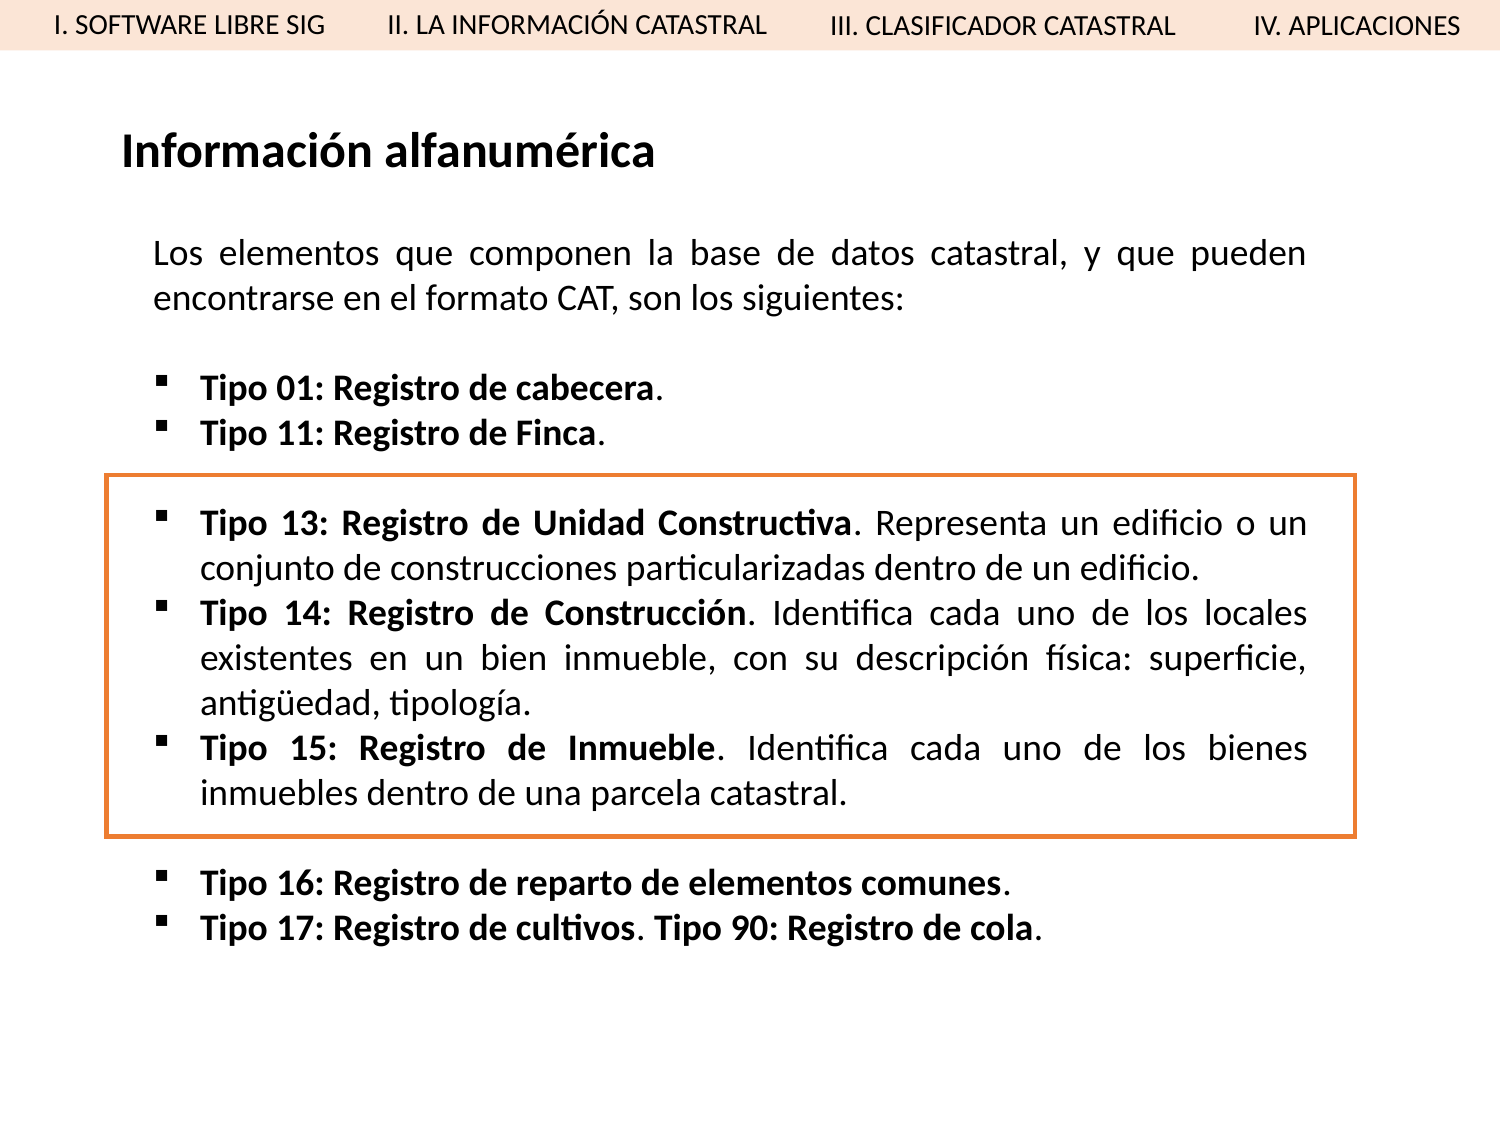

II. LA INFORMACIÓN CATASTRAL
I. SOFTWARE LIBRE SIG
III. CLASIFICADOR CATASTRAL
IV. APLICACIONES
Información alfanumérica
Los elementos que componen la base de datos catastral, y que pueden encontrarse en el formato CAT, son los siguientes:

Tipo 01: Registro de cabecera.
Tipo 11: Registro de Finca.

Tipo 13: Registro de Unidad Constructiva. Representa un edificio o un conjunto de construcciones particularizadas dentro de un edificio.
Tipo 14: Registro de Construcción. Identifica cada uno de los locales existentes en un bien inmueble, con su descripción física: superficie, antigüedad, tipología.
Tipo 15: Registro de Inmueble. Identifica cada uno de los bienes inmuebles dentro de una parcela catastral.

Tipo 16: Registro de reparto de elementos comunes.
Tipo 17: Registro de cultivos. Tipo 90: Registro de cola.